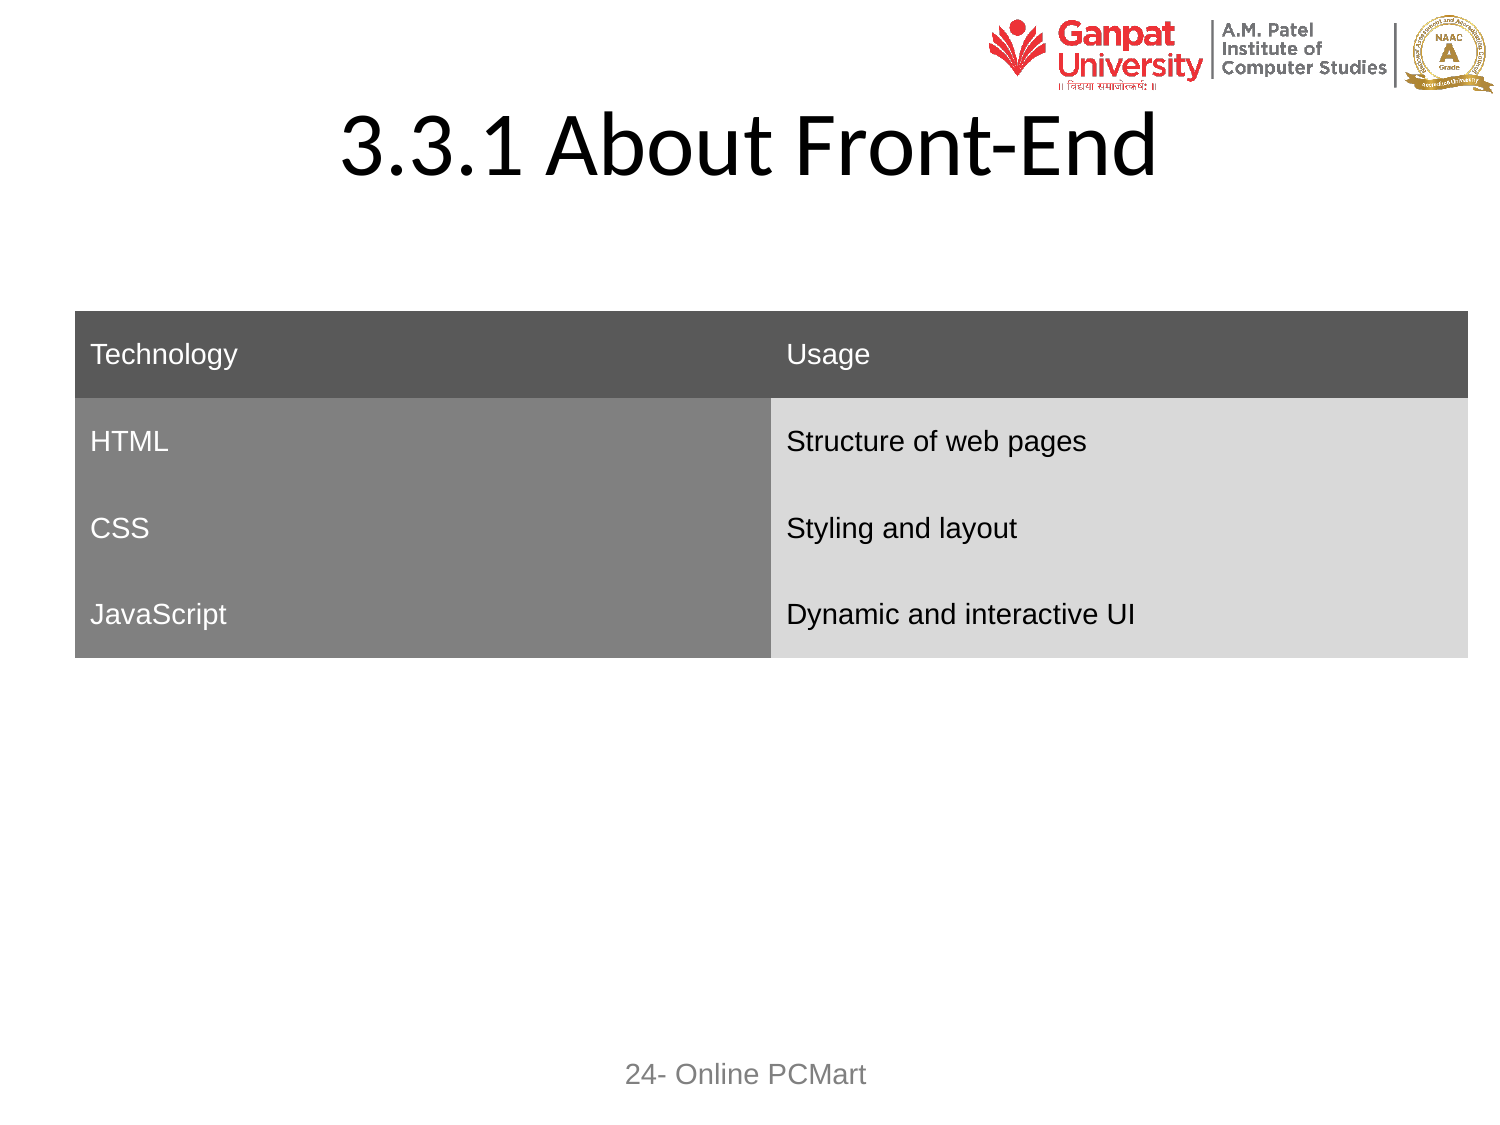

# 3.3.1 About Front-End
| Technology | Usage |
| --- | --- |
| HTML | Structure of web pages |
| CSS | Styling and layout |
| JavaScript | Dynamic and interactive UI |
24- Online PCMart